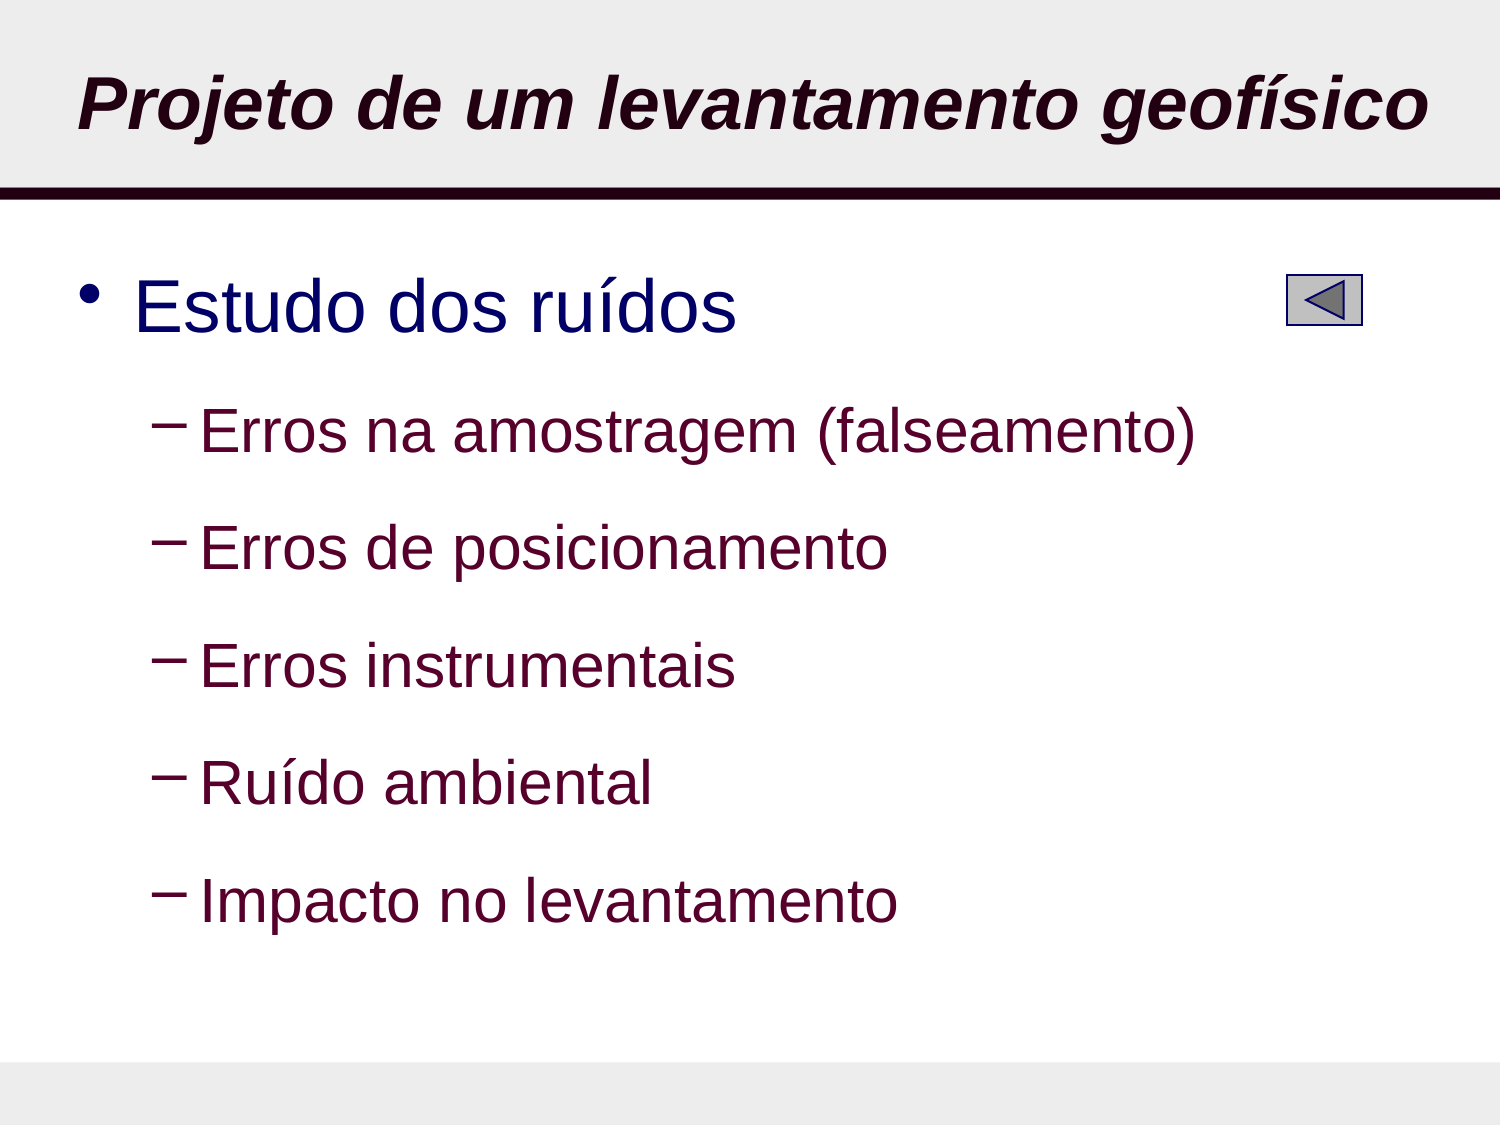

# Projeto de um levantamento geofísico
Estudo dos ruídos
Erros na amostragem (falseamento)
Erros de posicionamento
Erros instrumentais
Ruído ambiental
Impacto no levantamento